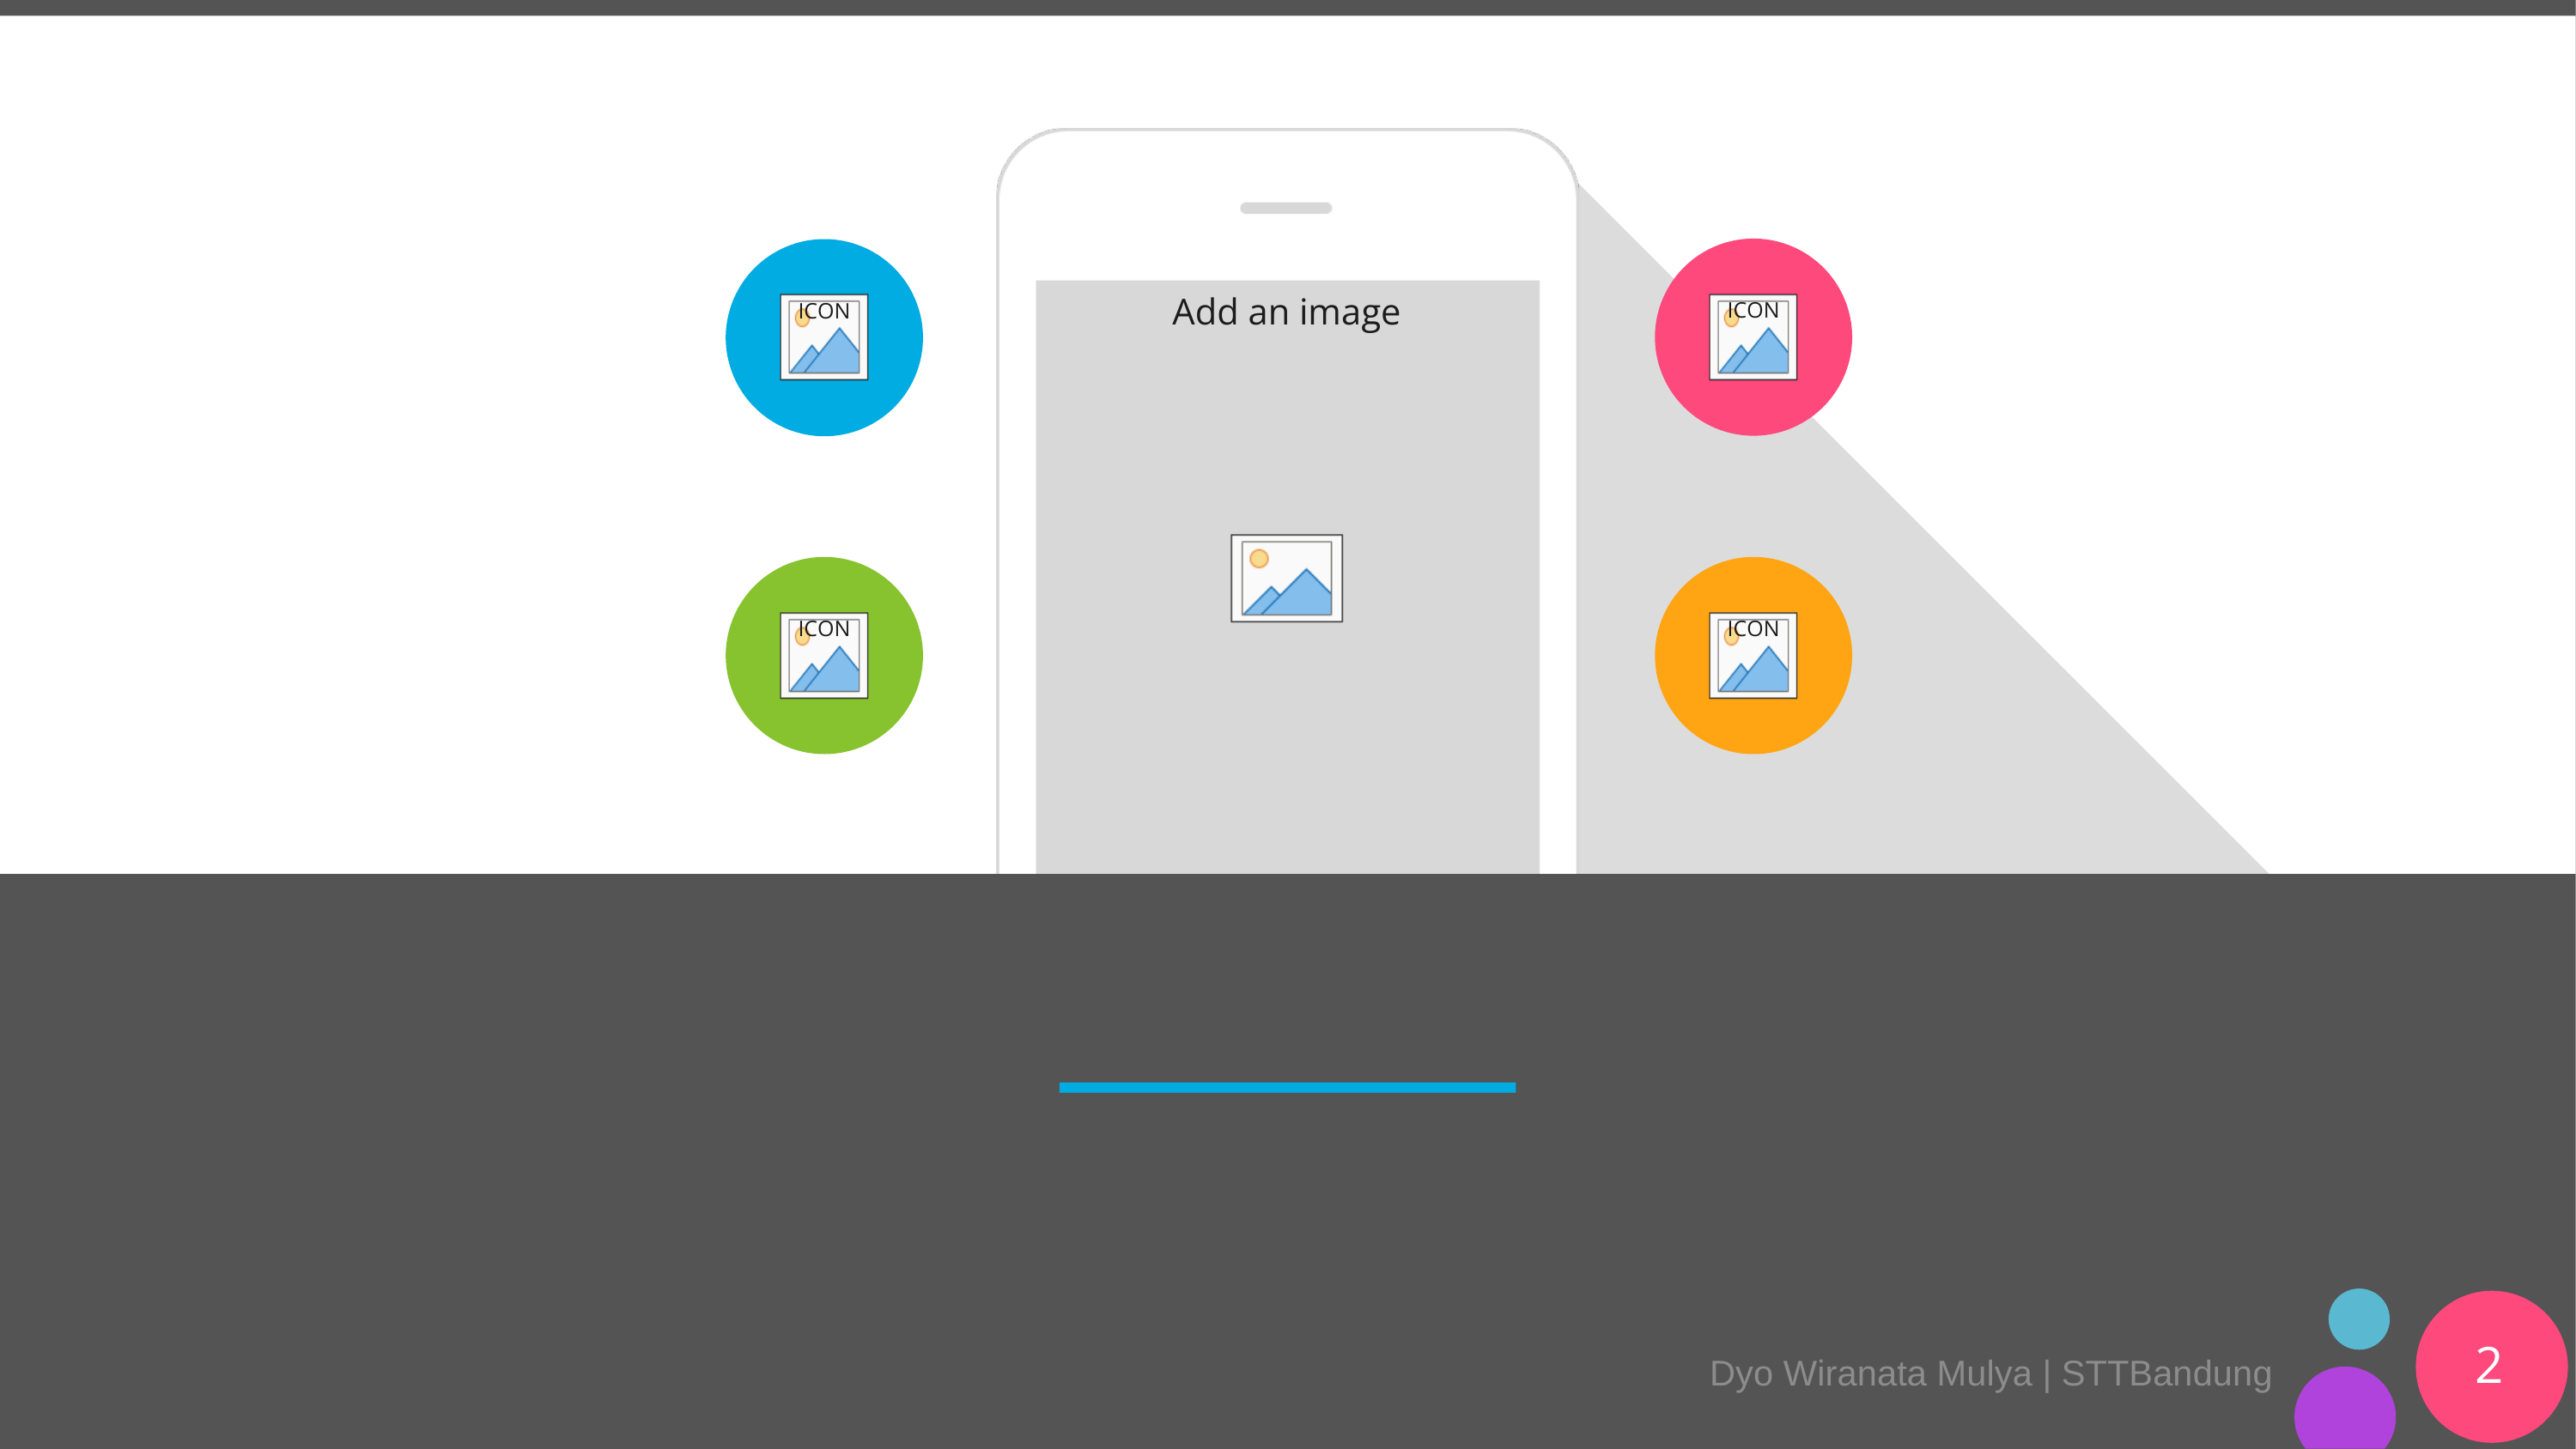

#

2
Dyo Wiranata Mulya | STTBandung